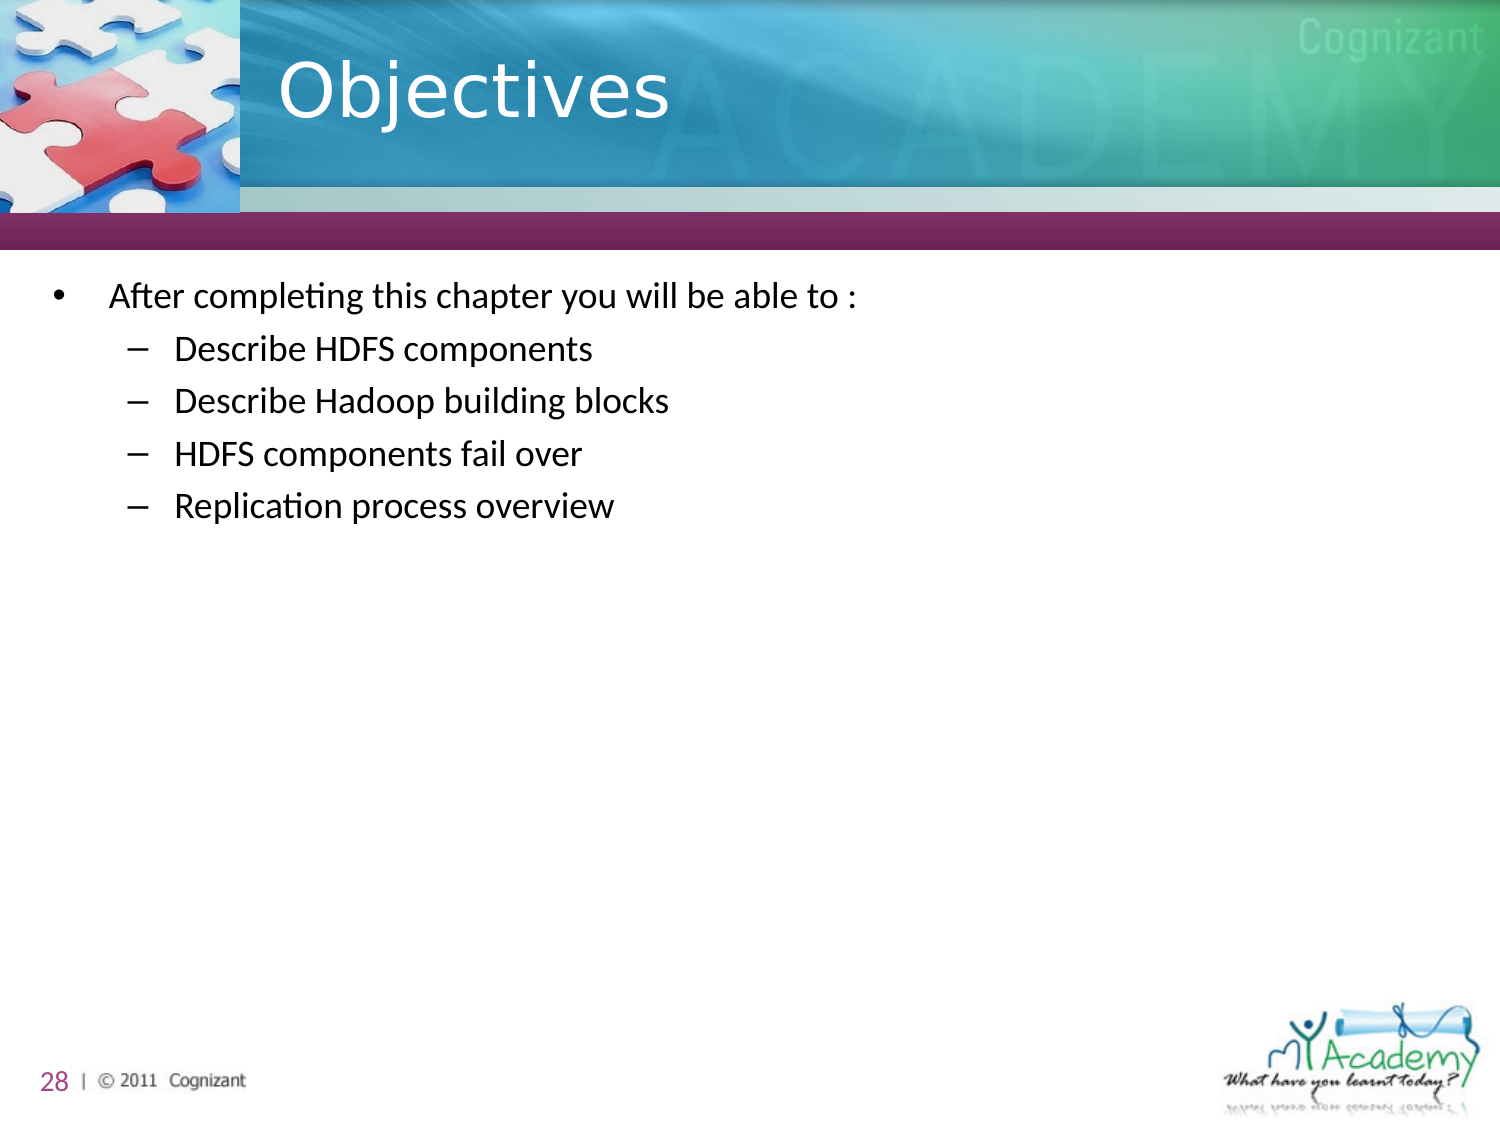

# Objectives
After completing this chapter you will be able to :
Describe HDFS components
Describe Hadoop building blocks
HDFS components fail over
Replication process overview
28